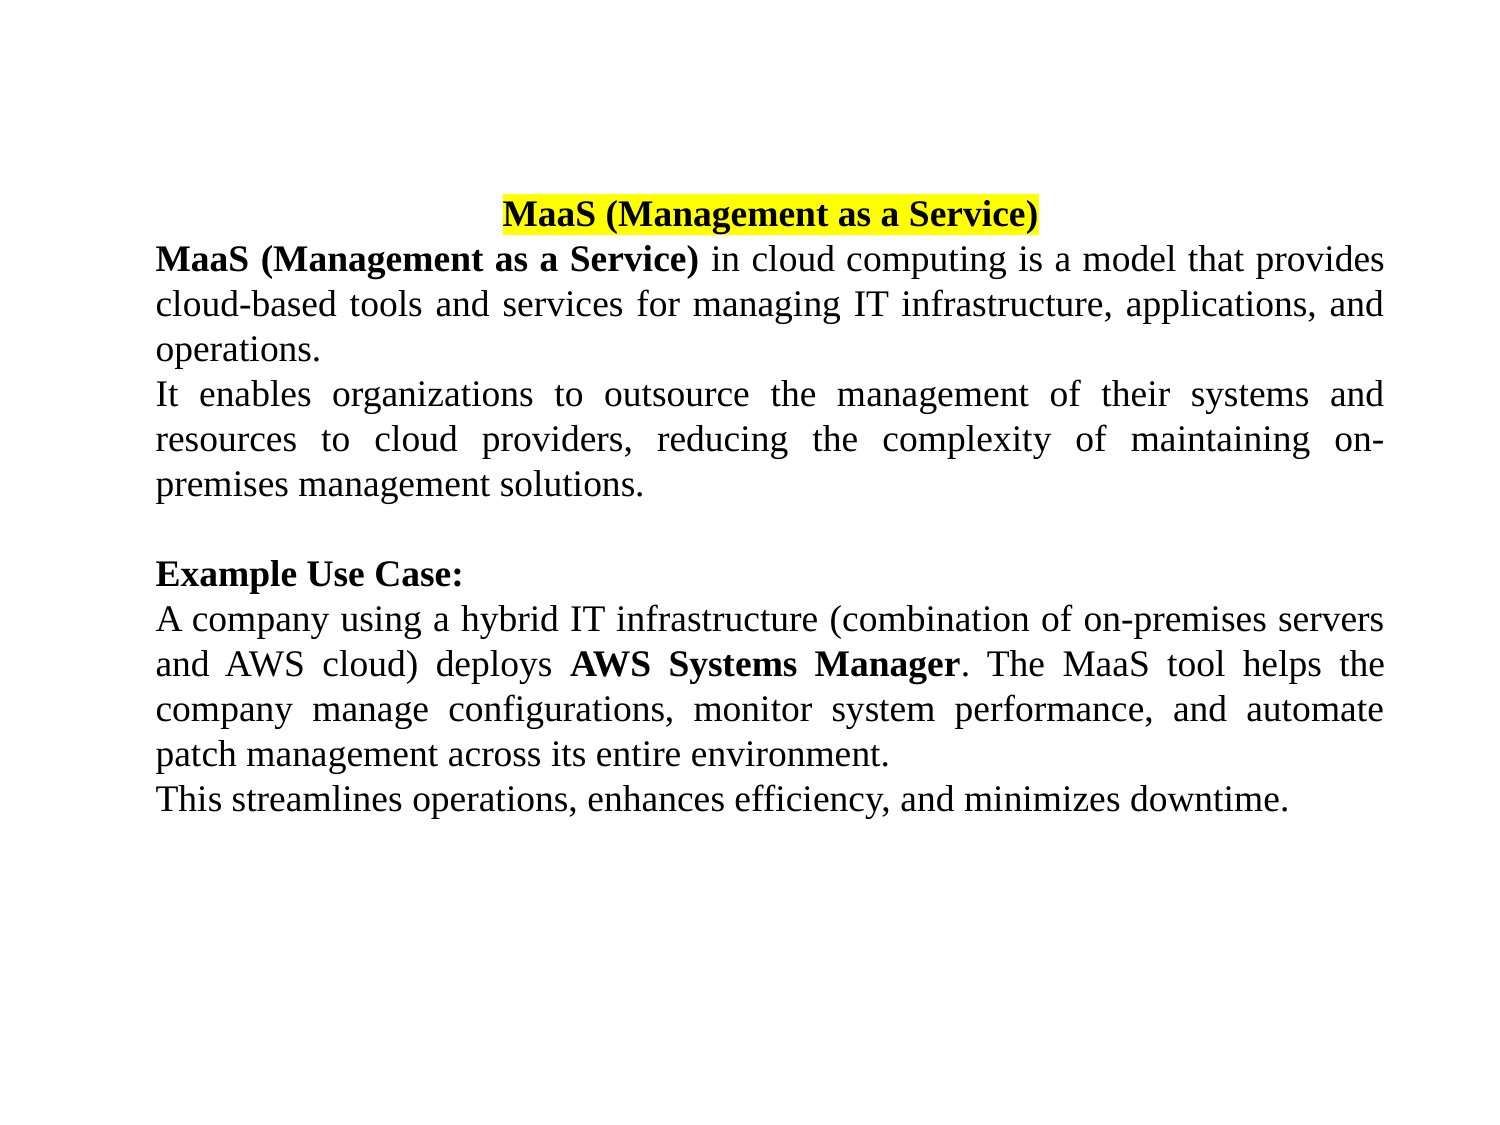

MaaS (Management as a Service)
MaaS (Management as a Service) in cloud computing is a model that provides cloud-based tools and services for managing IT infrastructure, applications, and operations.
It enables organizations to outsource the management of their systems and resources to cloud providers, reducing the complexity of maintaining on-premises management solutions.

Example Use Case:
A company using a hybrid IT infrastructure (combination of on-premises servers and AWS cloud) deploys AWS Systems Manager. The MaaS tool helps the company manage configurations, monitor system performance, and automate patch management across its entire environment.
This streamlines operations, enhances efficiency, and minimizes downtime.